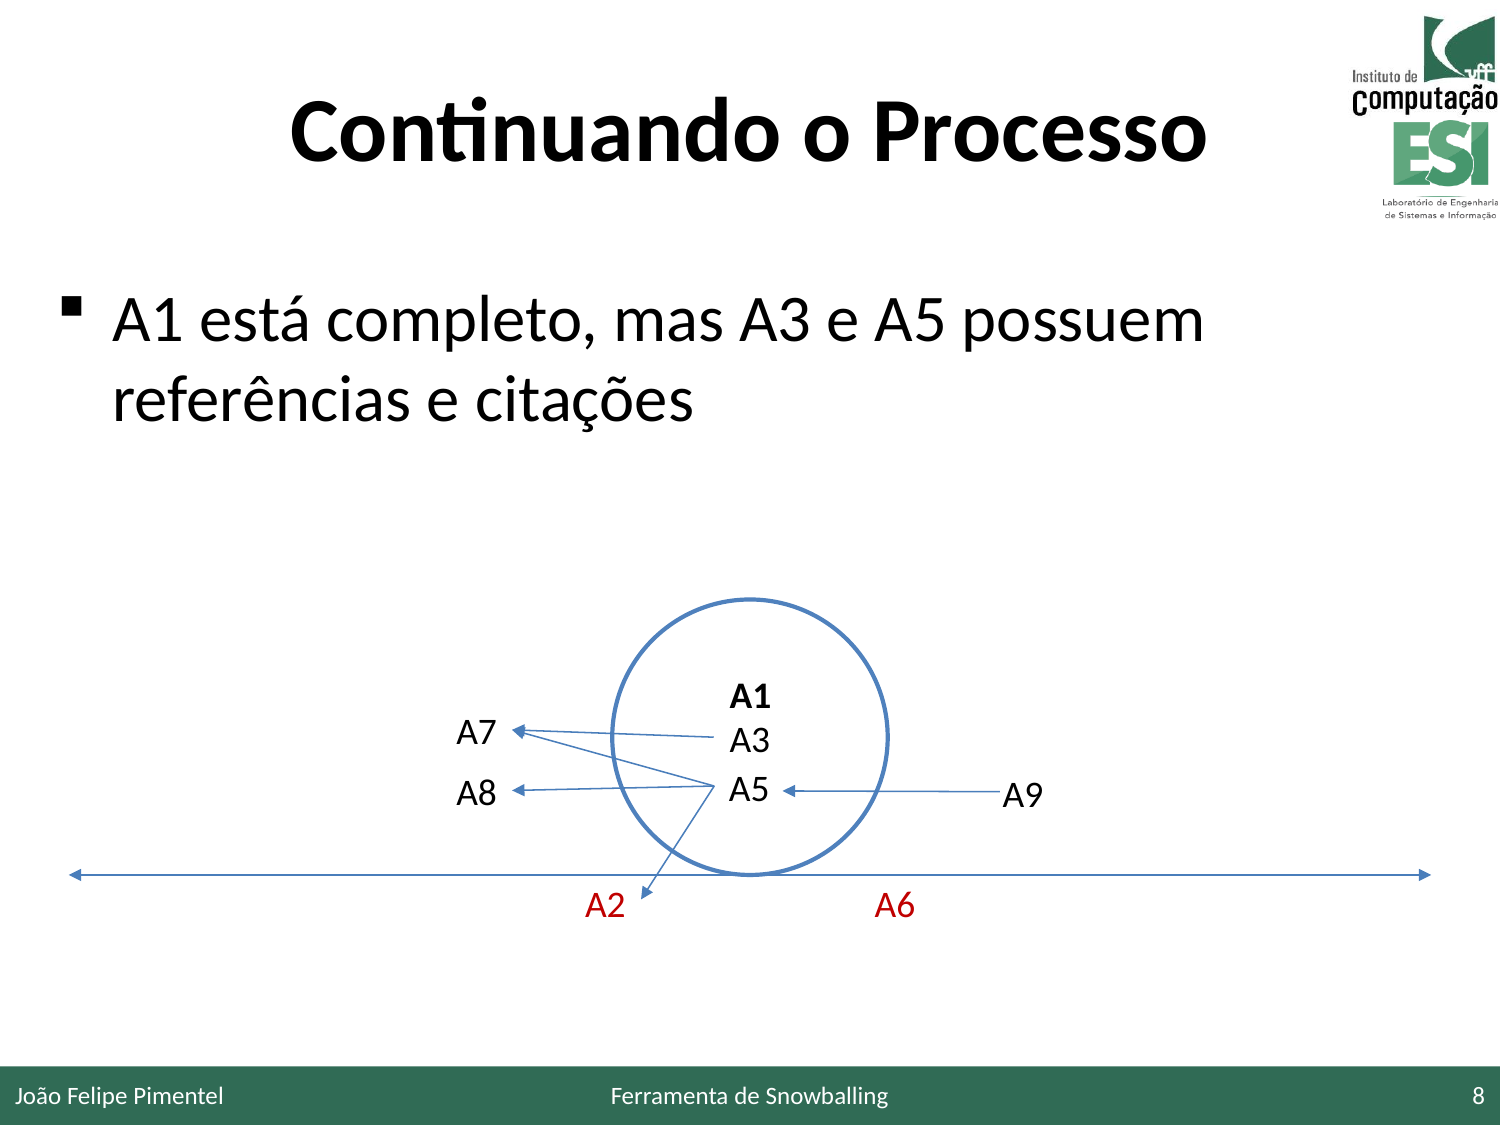

# Continuando o Processo
A1 está completo, mas A3 e A5 possuem referências e citações
A3
A1
A5
A7
A8
A9
A2
A6
João Felipe Pimentel
Ferramenta de Snowballing
8